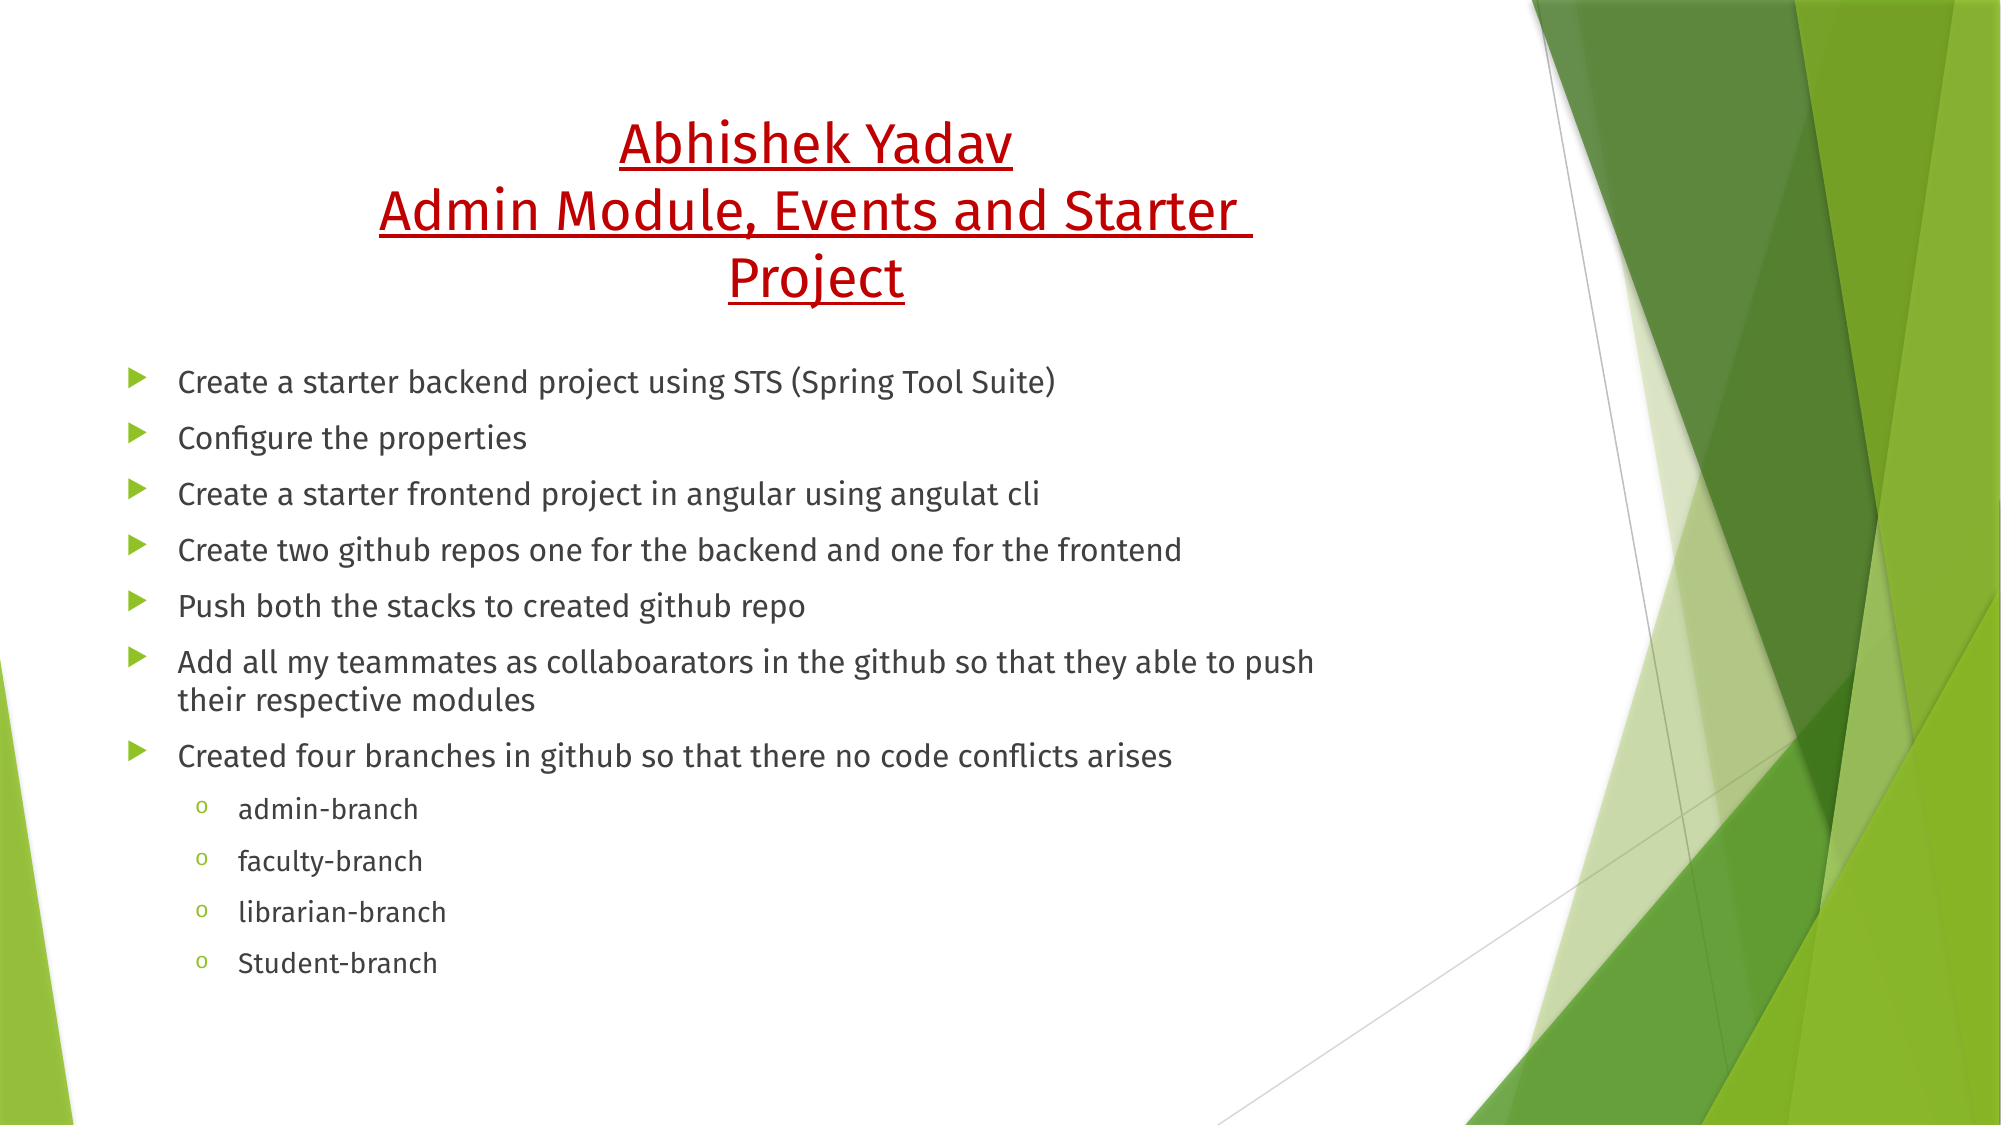

# Abhishek Yadav Admin Module, Events and Starter  Project

Create a starter backend project using STS (Spring Tool Suite)
Configure the properties
Create a starter frontend project in angular using angulat cli
Create two github repos one for the backend and one for the frontend
Push both the stacks to created github repo
Add all my teammates as collaboarators in the github so that they able to push their respective modules
Created four branches in github so that there no code conflicts arises
admin-branch
faculty-branch
librarian-branch
Student-branch